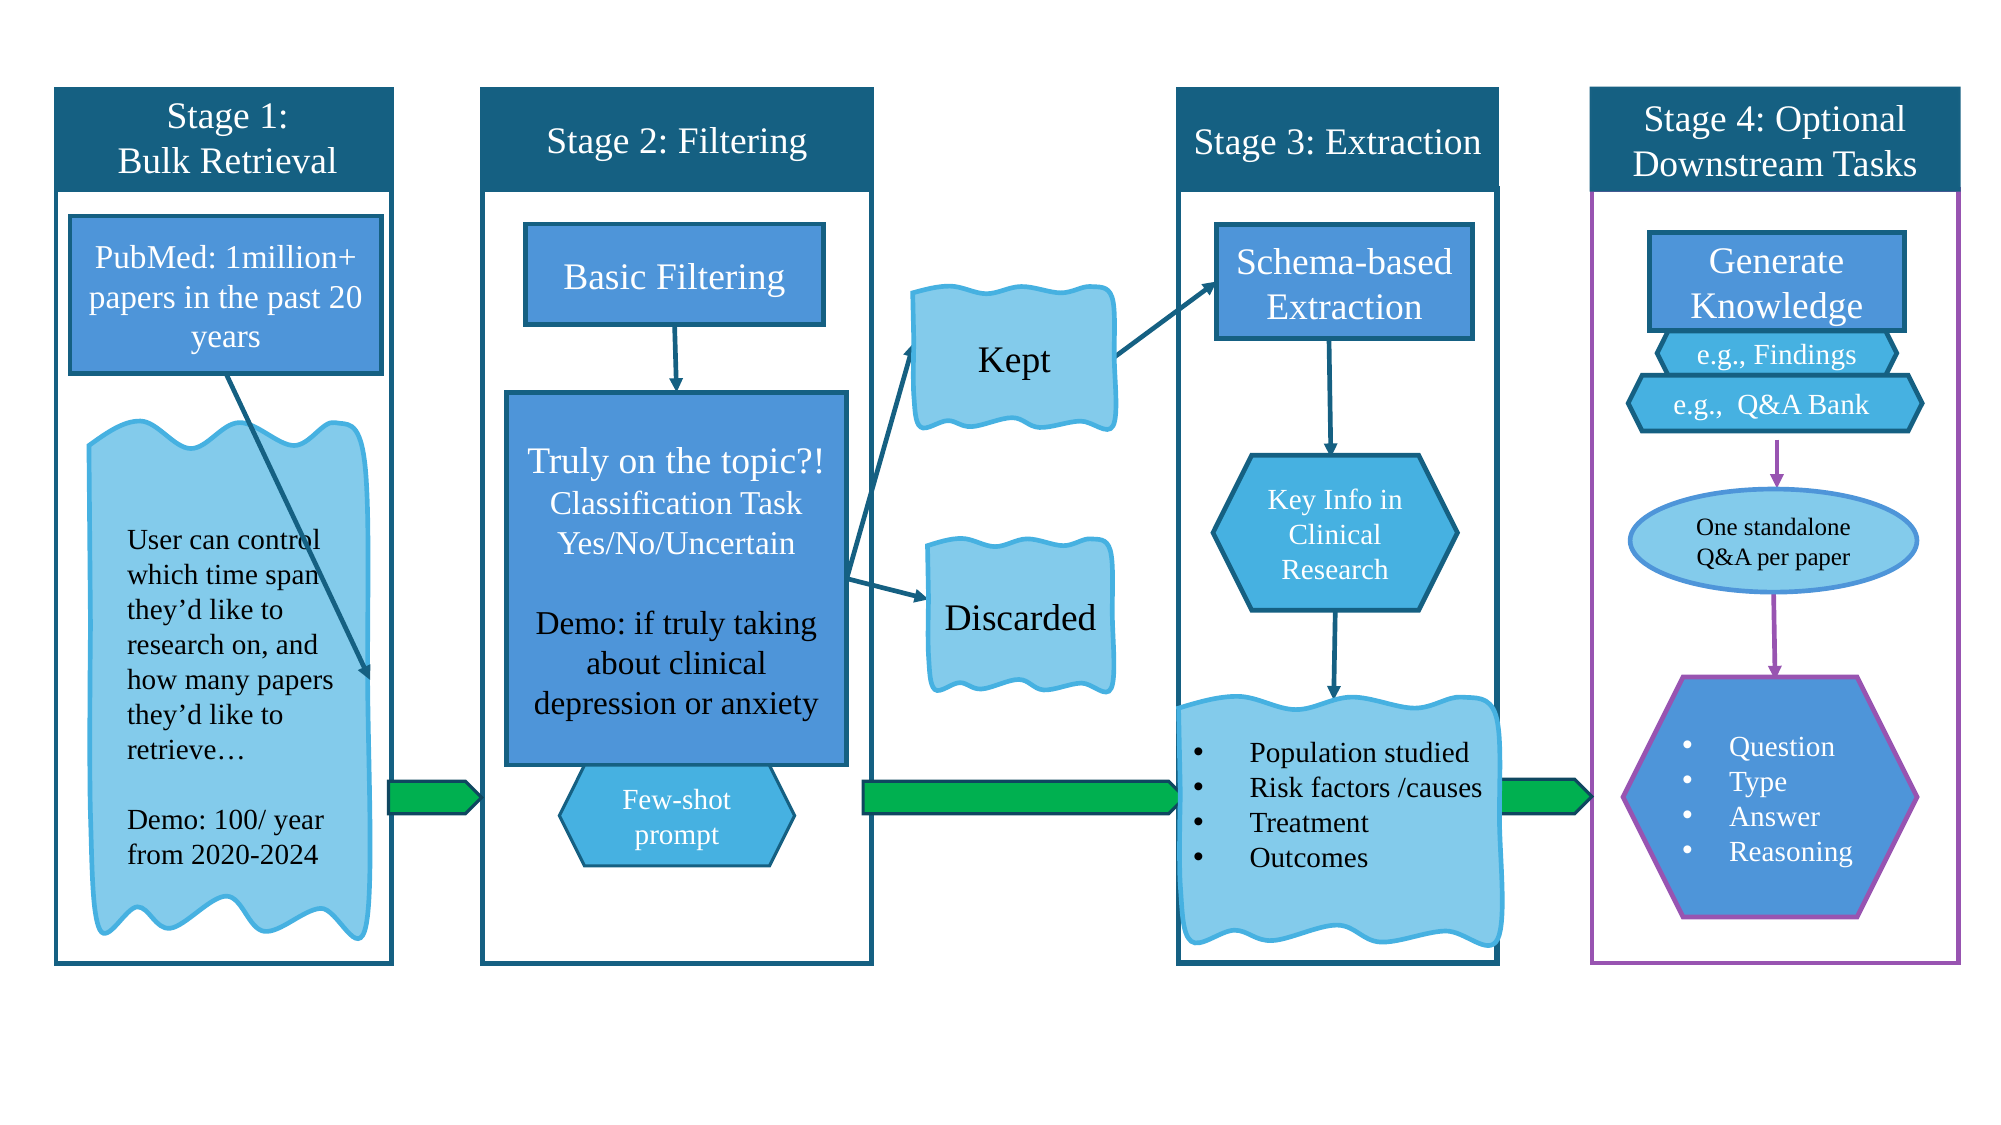

Stage 1:
Bulk Retrieval

Stage 3: Extraction
Stage 4: Optional Downstream Tasks
Stage 2: Filtering

PubMed: 1million+ papers in the past 20 years
Basic Filtering
Schema-based Extraction
Generate Knowledge
Kept
e.g., Findings
e.g.,  Q&A Bank
Truly on the topic?!
Classification Task
Yes/No/Uncertain
Demo: if truly taking about clinical depression or anxiety

Key Info in Clinical Research
One standalone Q&A per paper
User can control which time span they’d like to research on, and how many papers they’d like to  retrieve…

Demo: 100/ year from 2020-2024

Discarded
Question
Type
Answer
Reasoning
Population studied
Risk factors /causes
Treatment
Outcomes

Few-shot prompt